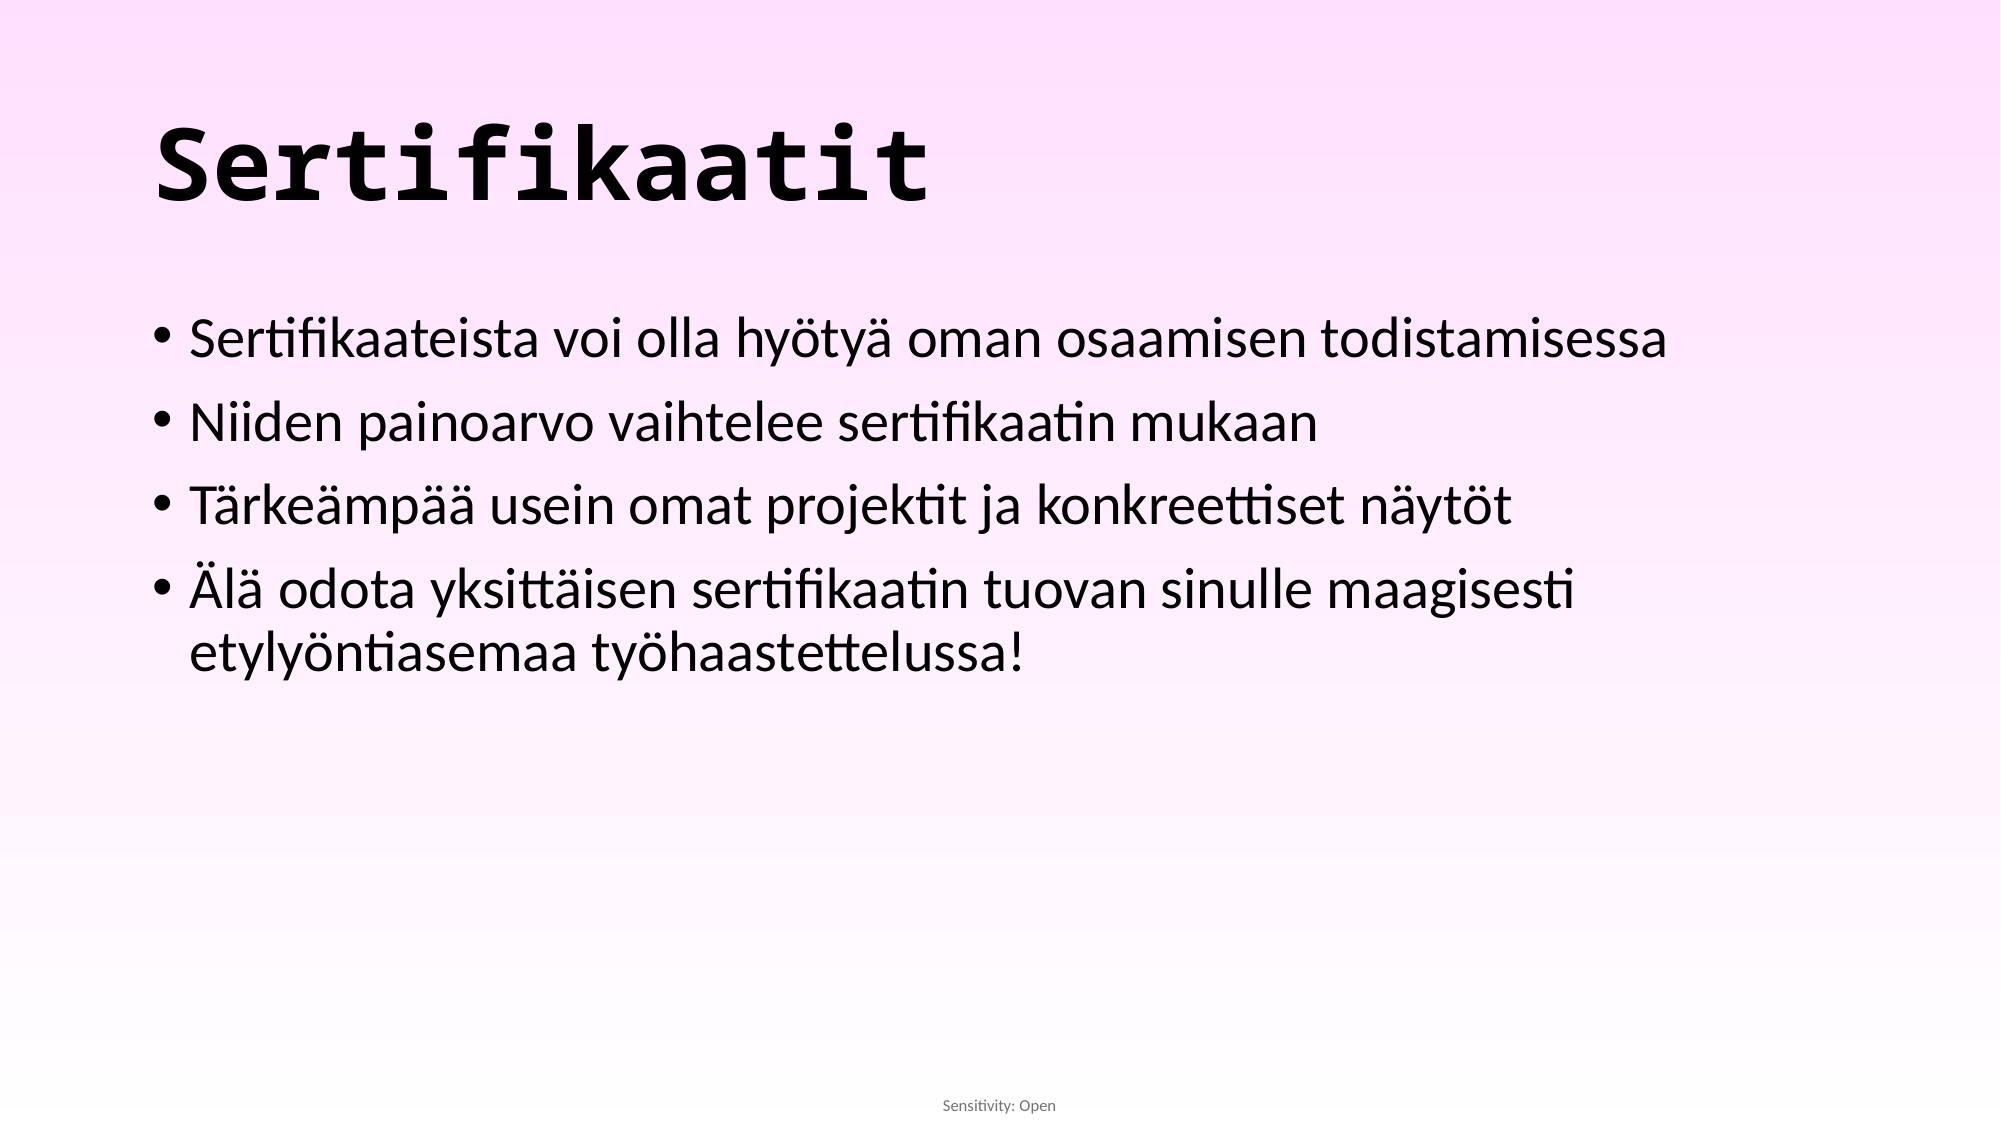

# Sertifikaatit
Sertifikaateista voi olla hyötyä oman osaamisen todistamisessa
Niiden painoarvo vaihtelee sertifikaatin mukaan
Tärkeämpää usein omat projektit ja konkreettiset näytöt
Älä odota yksittäisen sertifikaatin tuovan sinulle maagisesti etylyöntiasemaa työhaastettelussa!